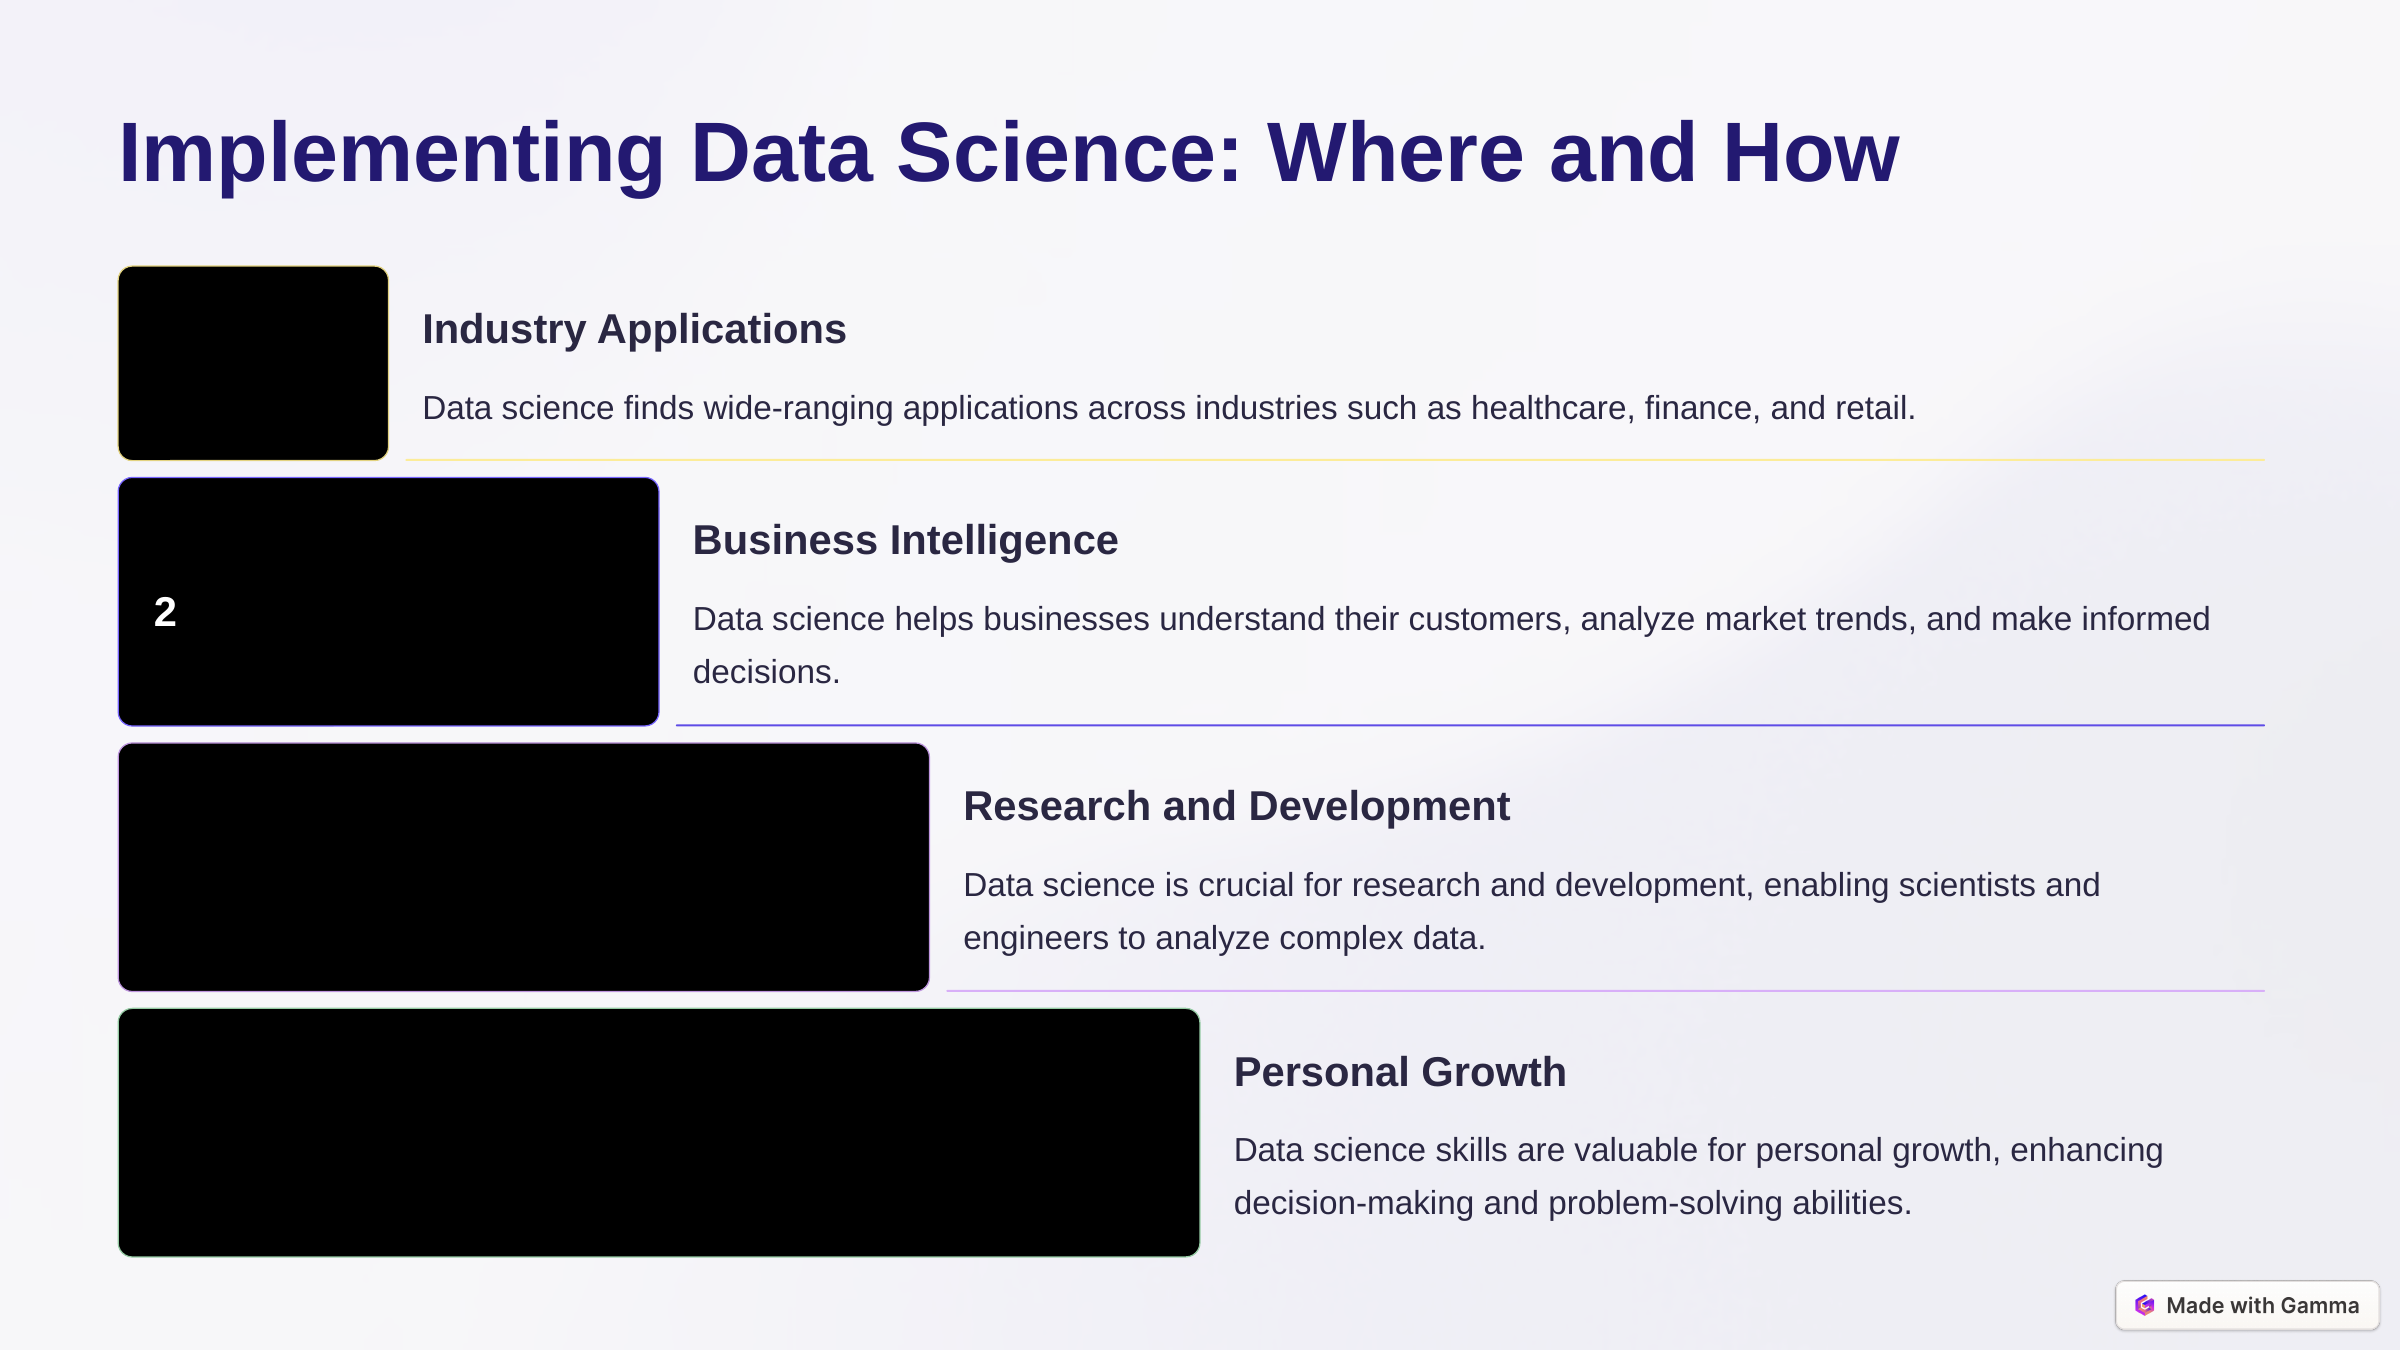

Implementing Data Science: Where and How

Industry Applications
1
Data science finds wide-ranging applications across industries such as healthcare, finance, and retail.

Business Intelligence
2
Data science helps businesses understand their customers, analyze market trends, and make informed decisions.

Research and Development
3
Data science is crucial for research and development, enabling scientists and engineers to analyze complex data.

Personal Growth
4
Data science skills are valuable for personal growth, enhancing decision-making and problem-solving abilities.